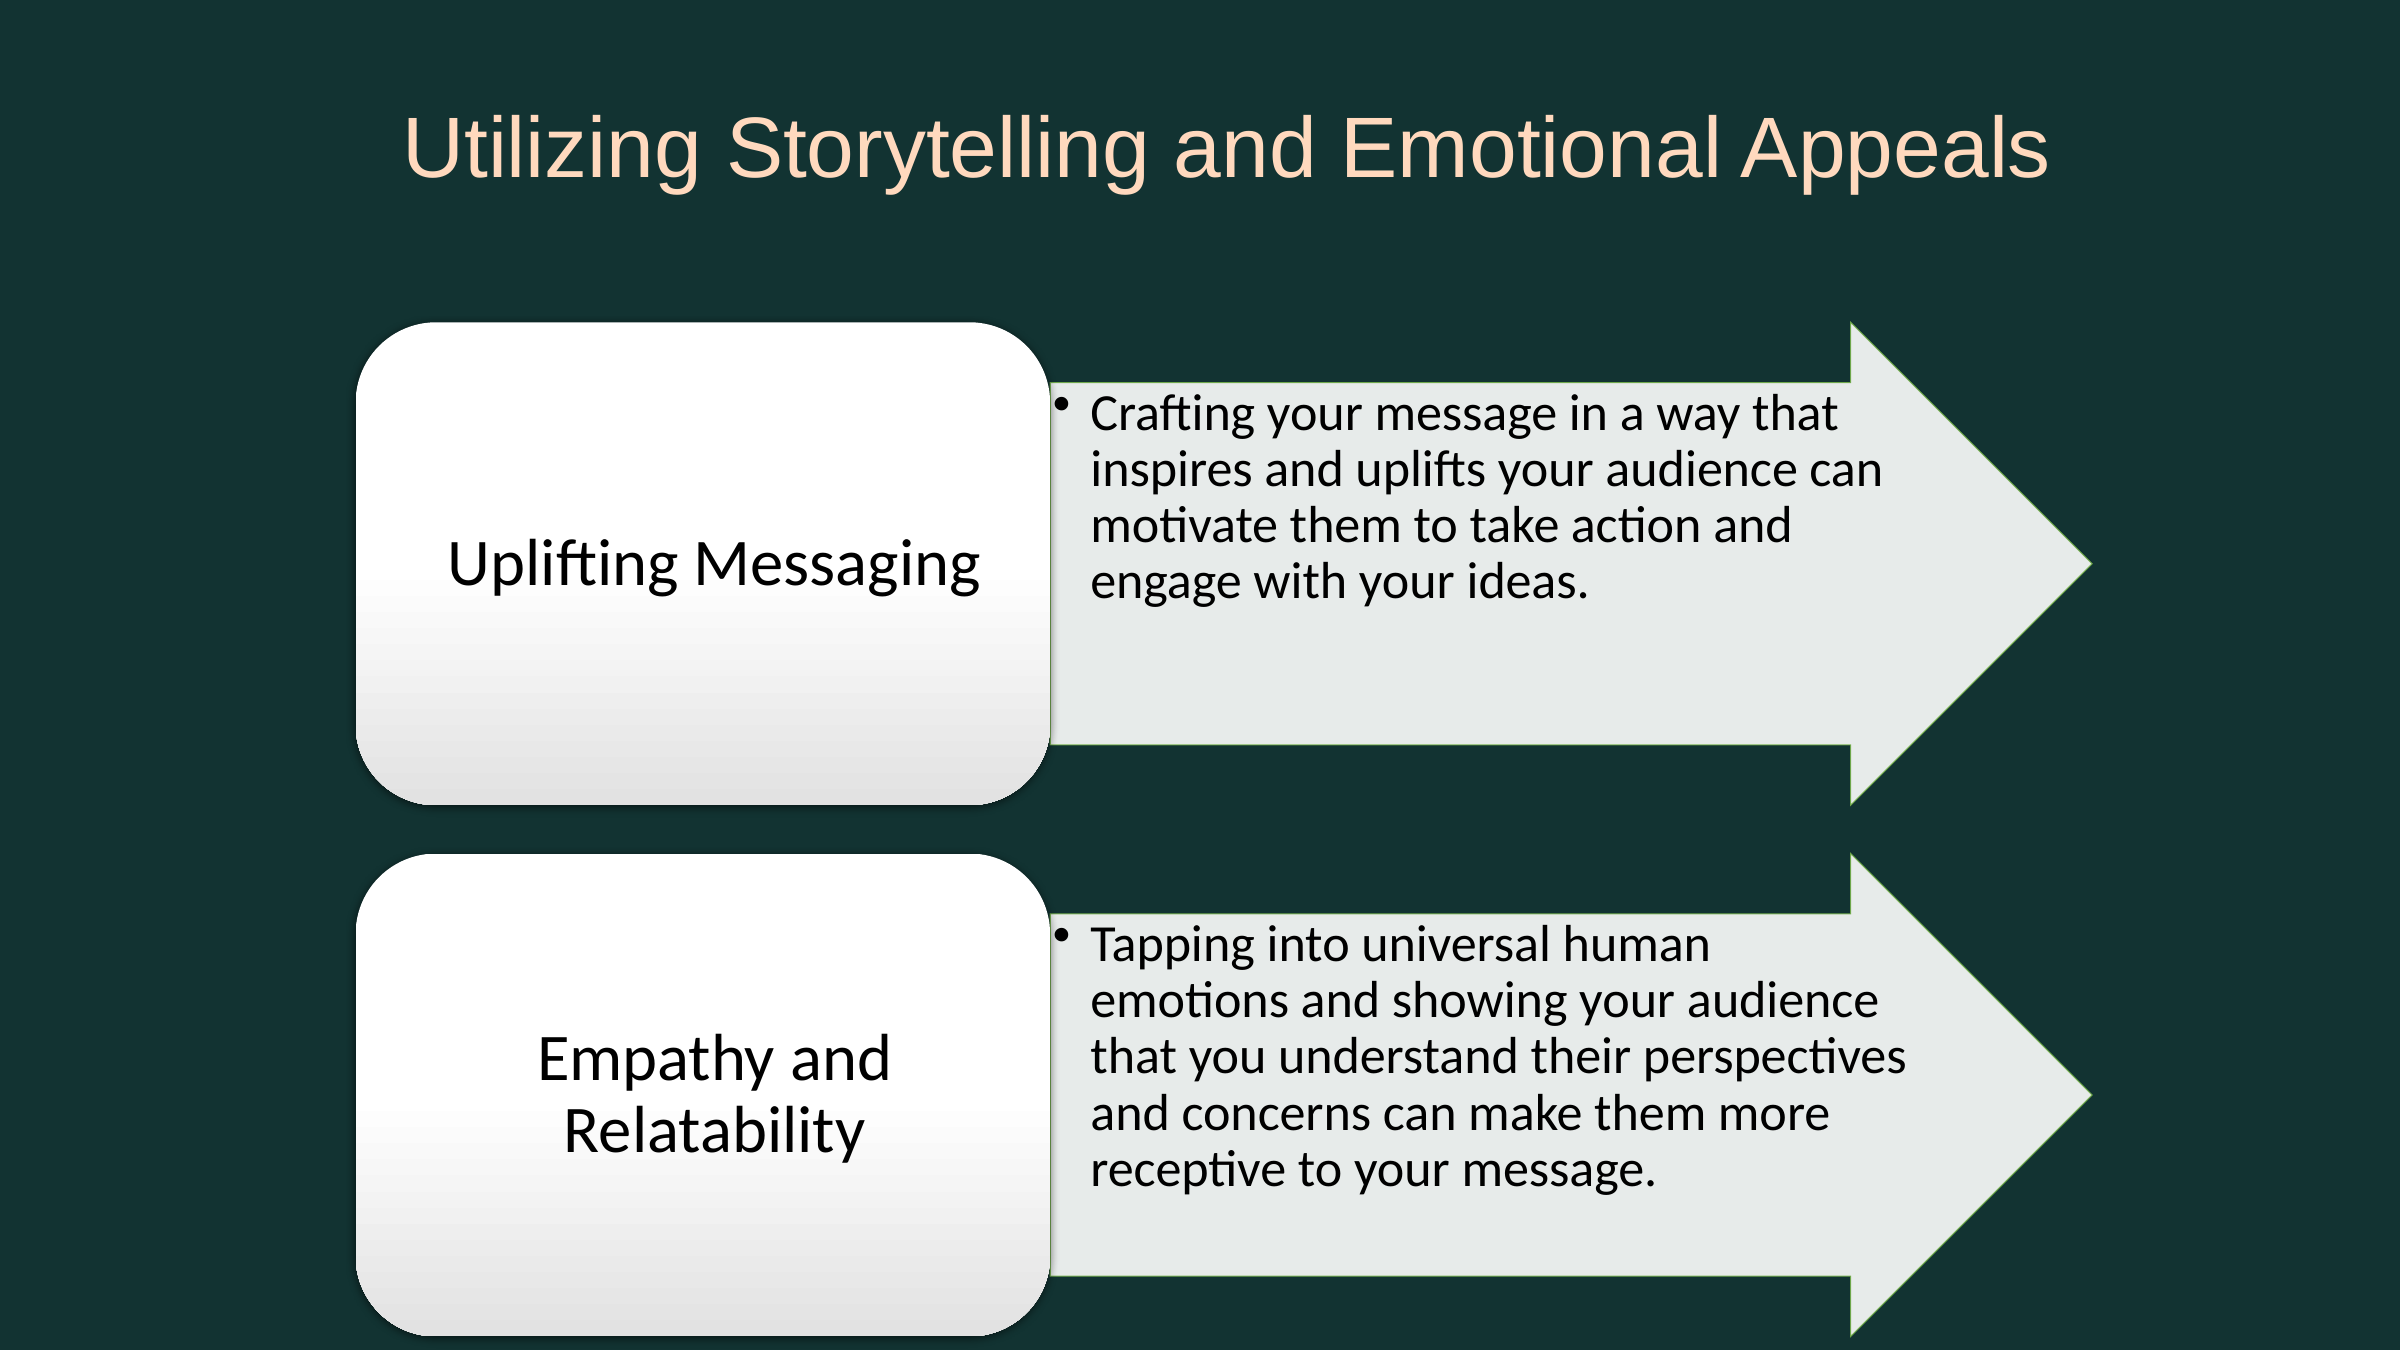

Utilizing Storytelling and Emotional Appeals
Crafting your message in a way that inspires and uplifts your audience can motivate them to take action and engage with your ideas.
Uplifting Messaging
Tapping into universal human emotions and showing your audience that you understand their perspectives and concerns can make them more receptive to your message.
Empathy and Relatability